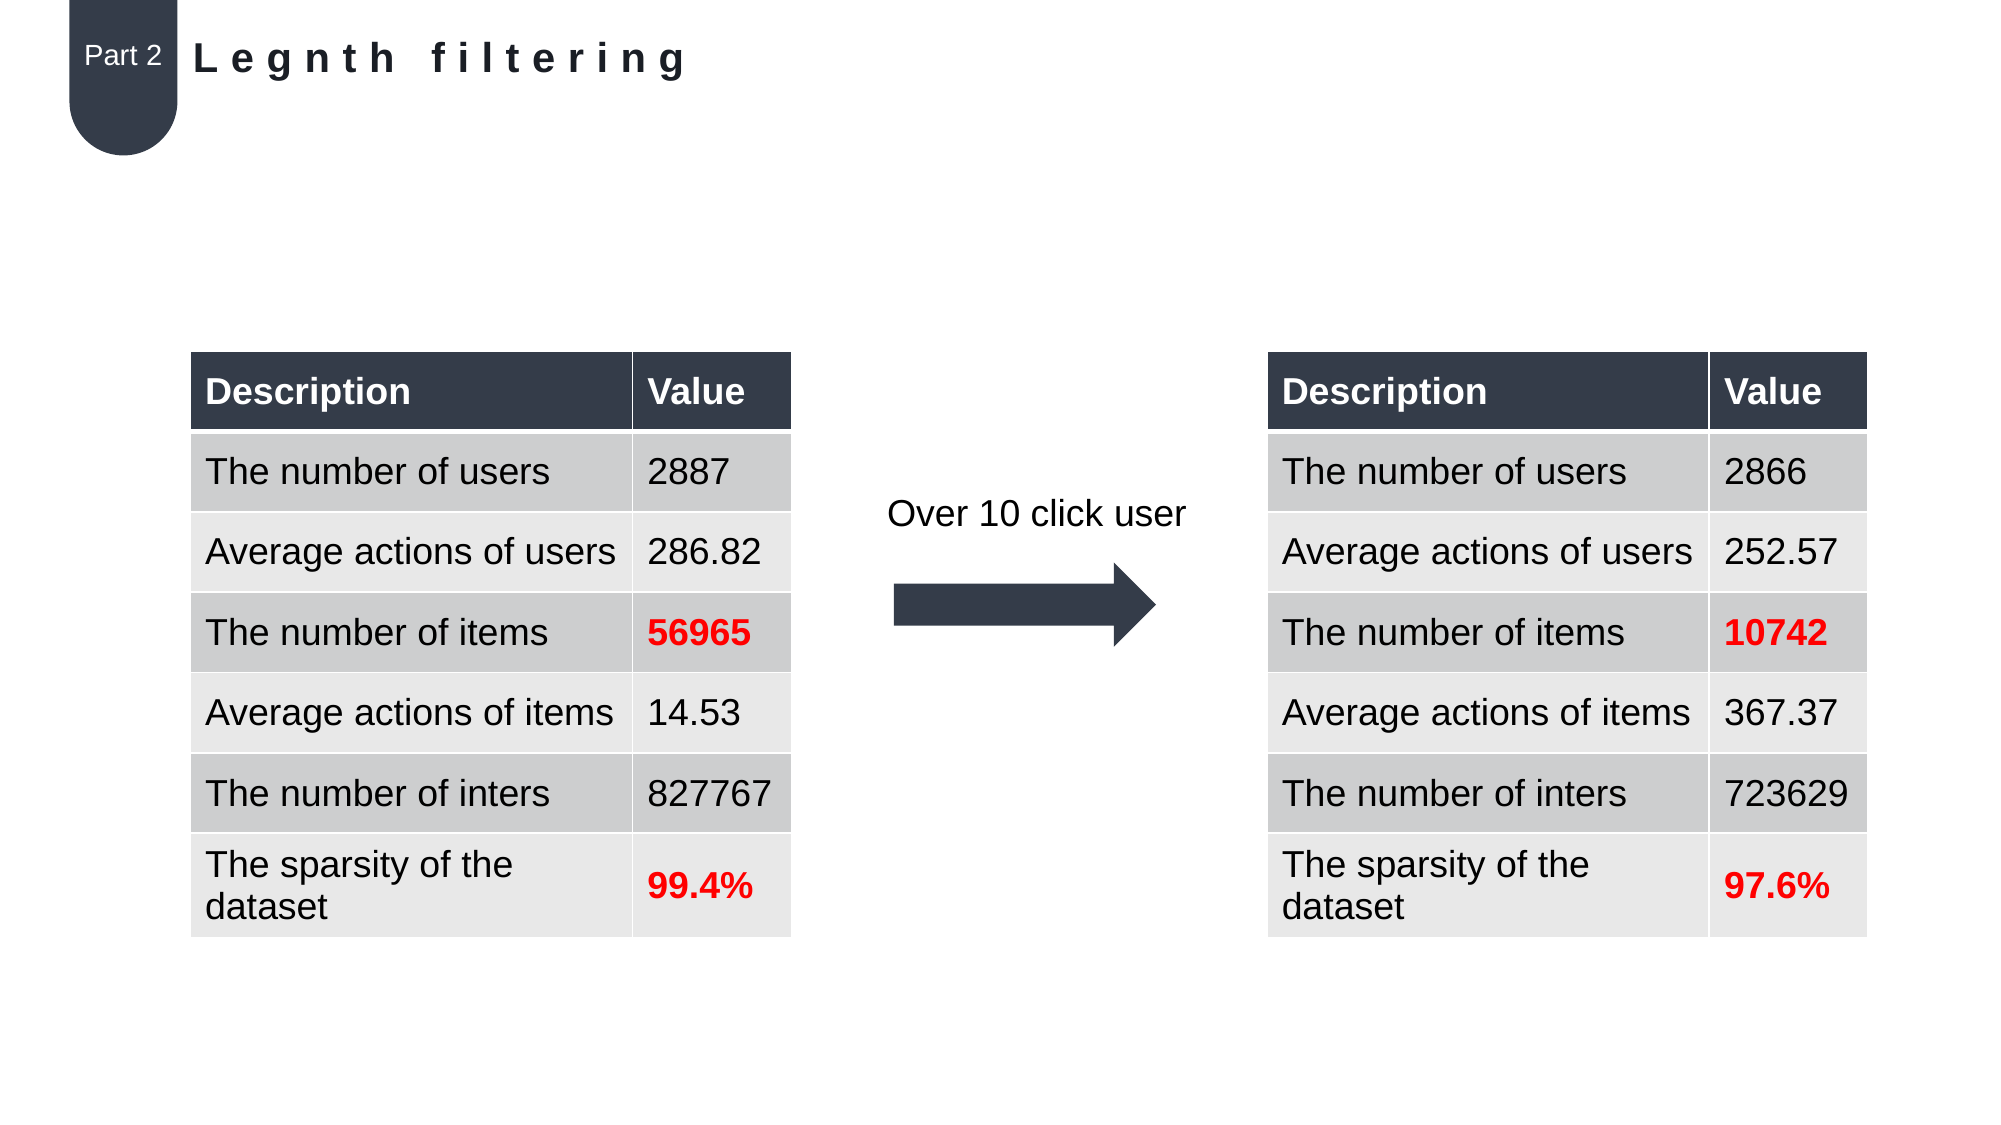

Legnth filtering
Part 2
| Description | Value |
| --- | --- |
| The number of users | 2887 |
| Average actions of users | 286.82 |
| The number of items | 56965 |
| Average actions of items | 14.53 |
| The number of inters | 827767 |
| The sparsity of the dataset | 99.4% |
| Description | Value |
| --- | --- |
| The number of users | 2866 |
| Average actions of users | 252.57 |
| The number of items | 10742 |
| Average actions of items | 367.37 |
| The number of inters | 723629 |
| The sparsity of the dataset | 97.6% |
Over 10 click user